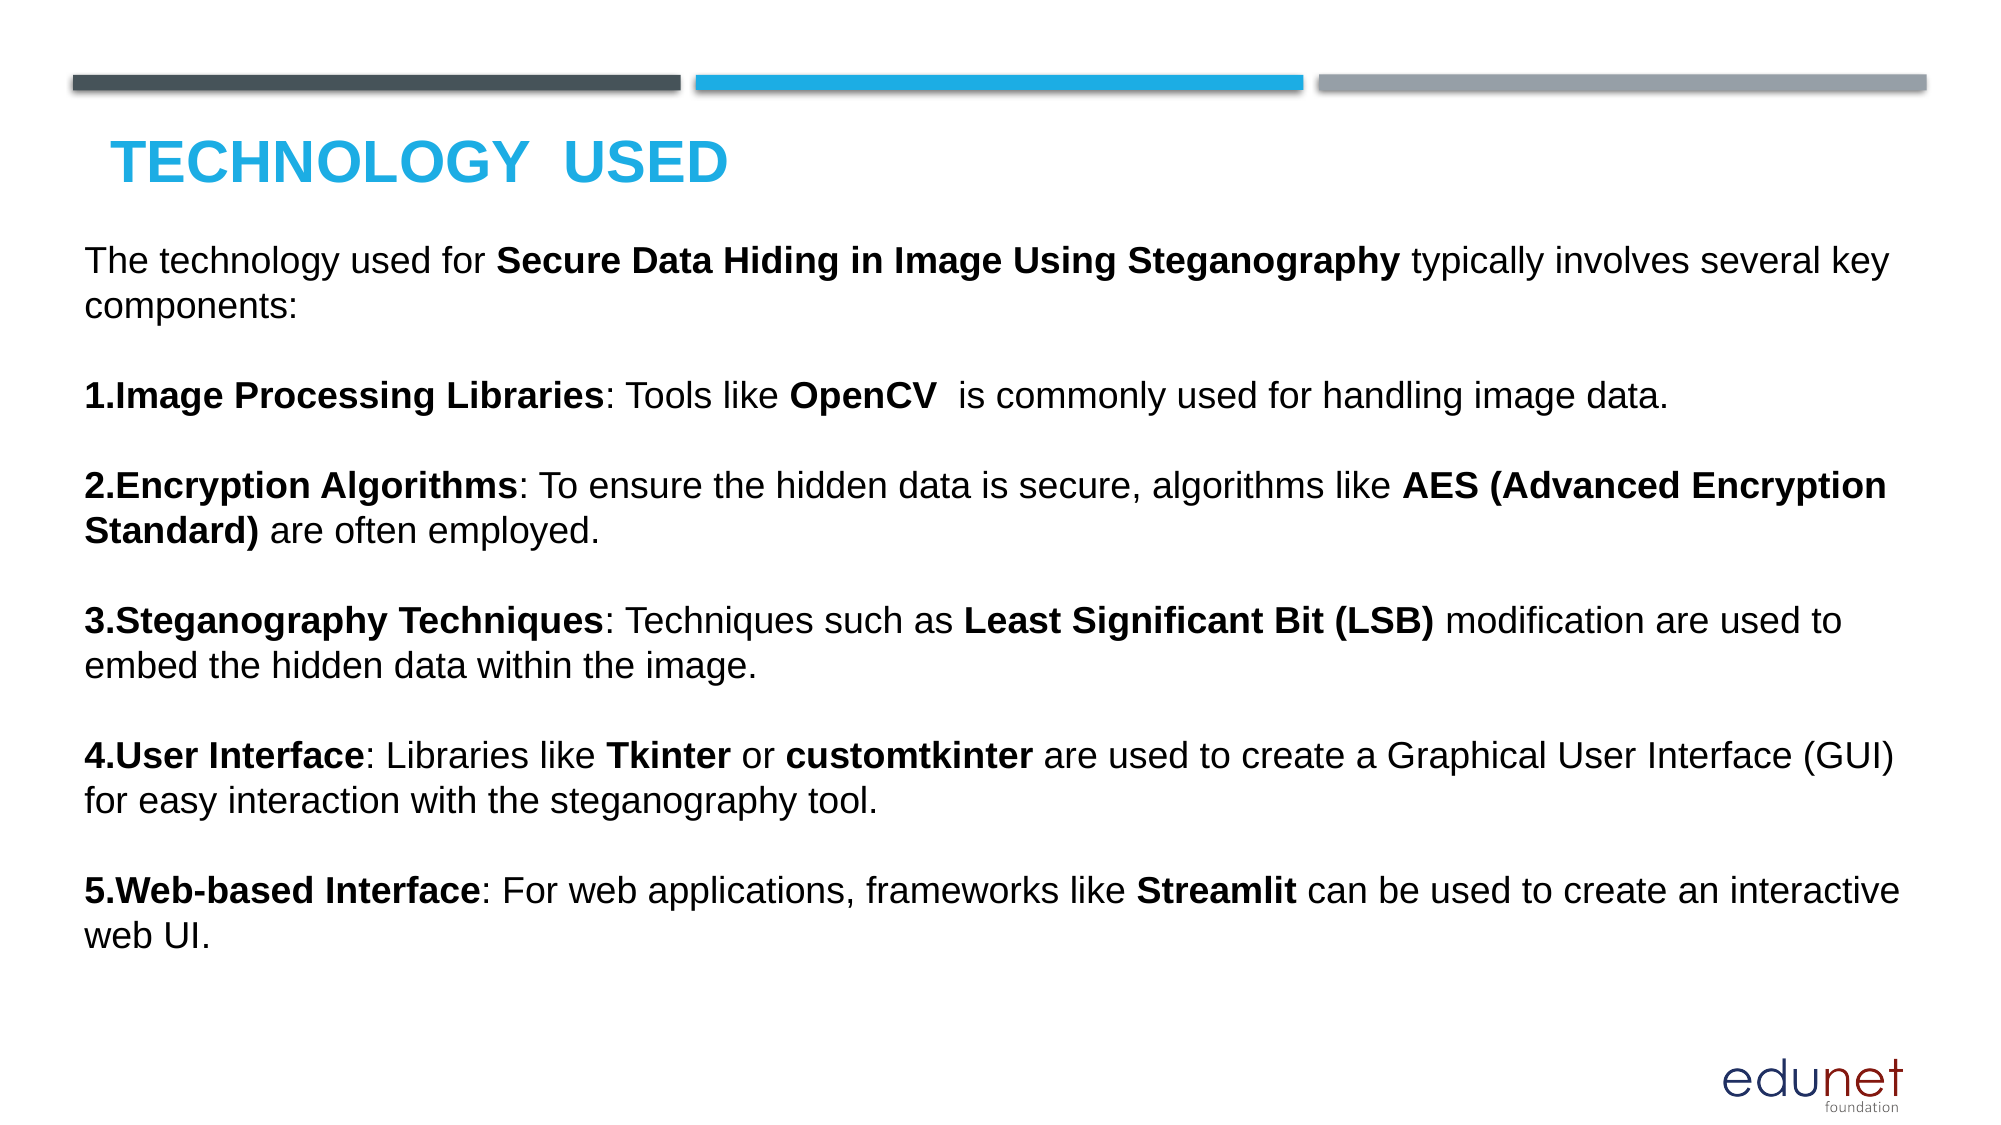

# Technology  used
The technology used for Secure Data Hiding in Image Using Steganography typically involves several key components:

Image Processing Libraries: Tools like OpenCV  is commonly used for handling image data.

Encryption Algorithms: To ensure the hidden data is secure, algorithms like AES (Advanced Encryption Standard) are often employed.

Steganography Techniques: Techniques such as Least Significant Bit (LSB) modification are used to embed the hidden data within the image.

User Interface: Libraries like Tkinter or customtkinter are used to create a Graphical User Interface (GUI) for easy interaction with the steganography tool.

Web-based Interface: For web applications, frameworks like Streamlit can be used to create an interactive web UI.